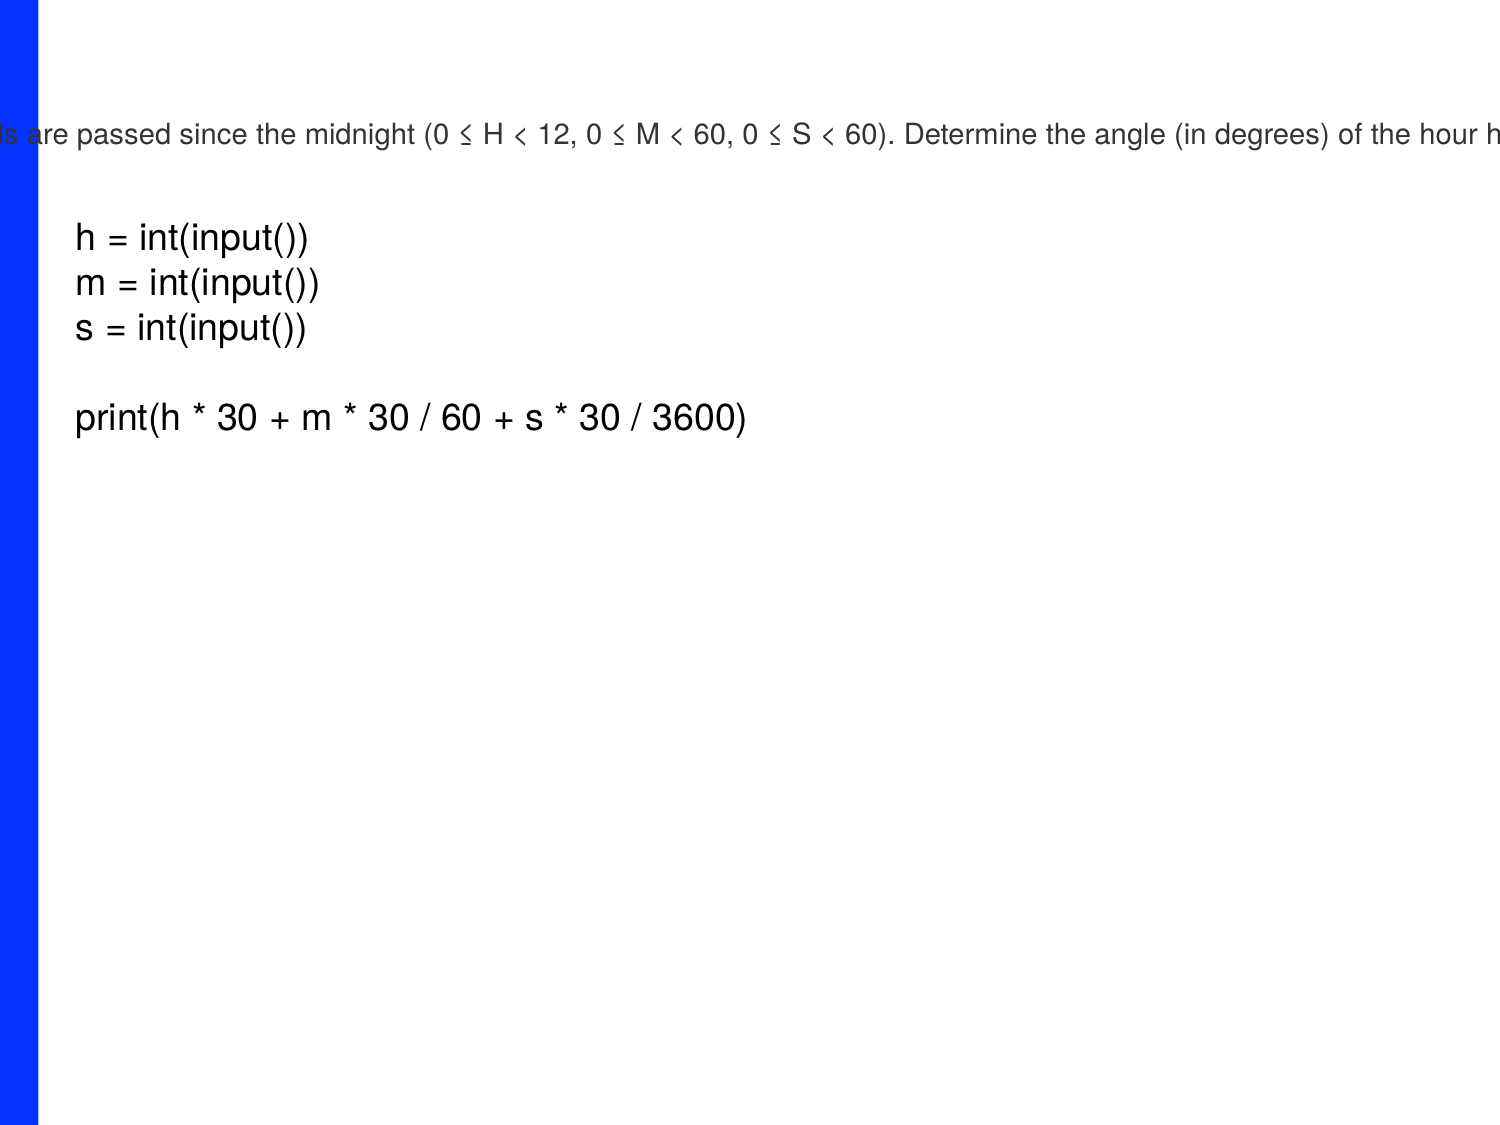

Statement
H hours, M minutes and S seconds are passed since the midnight (0 ≤ H < 12, 0 ≤ M < 60, 0 ≤ S < 60). Determine the angle (in degrees) of the hour hand on the clock face right now.
h = int(input())
m = int(input())
s = int(input())

print(h * 30 + m * 30 / 60 + s * 30 / 3600)